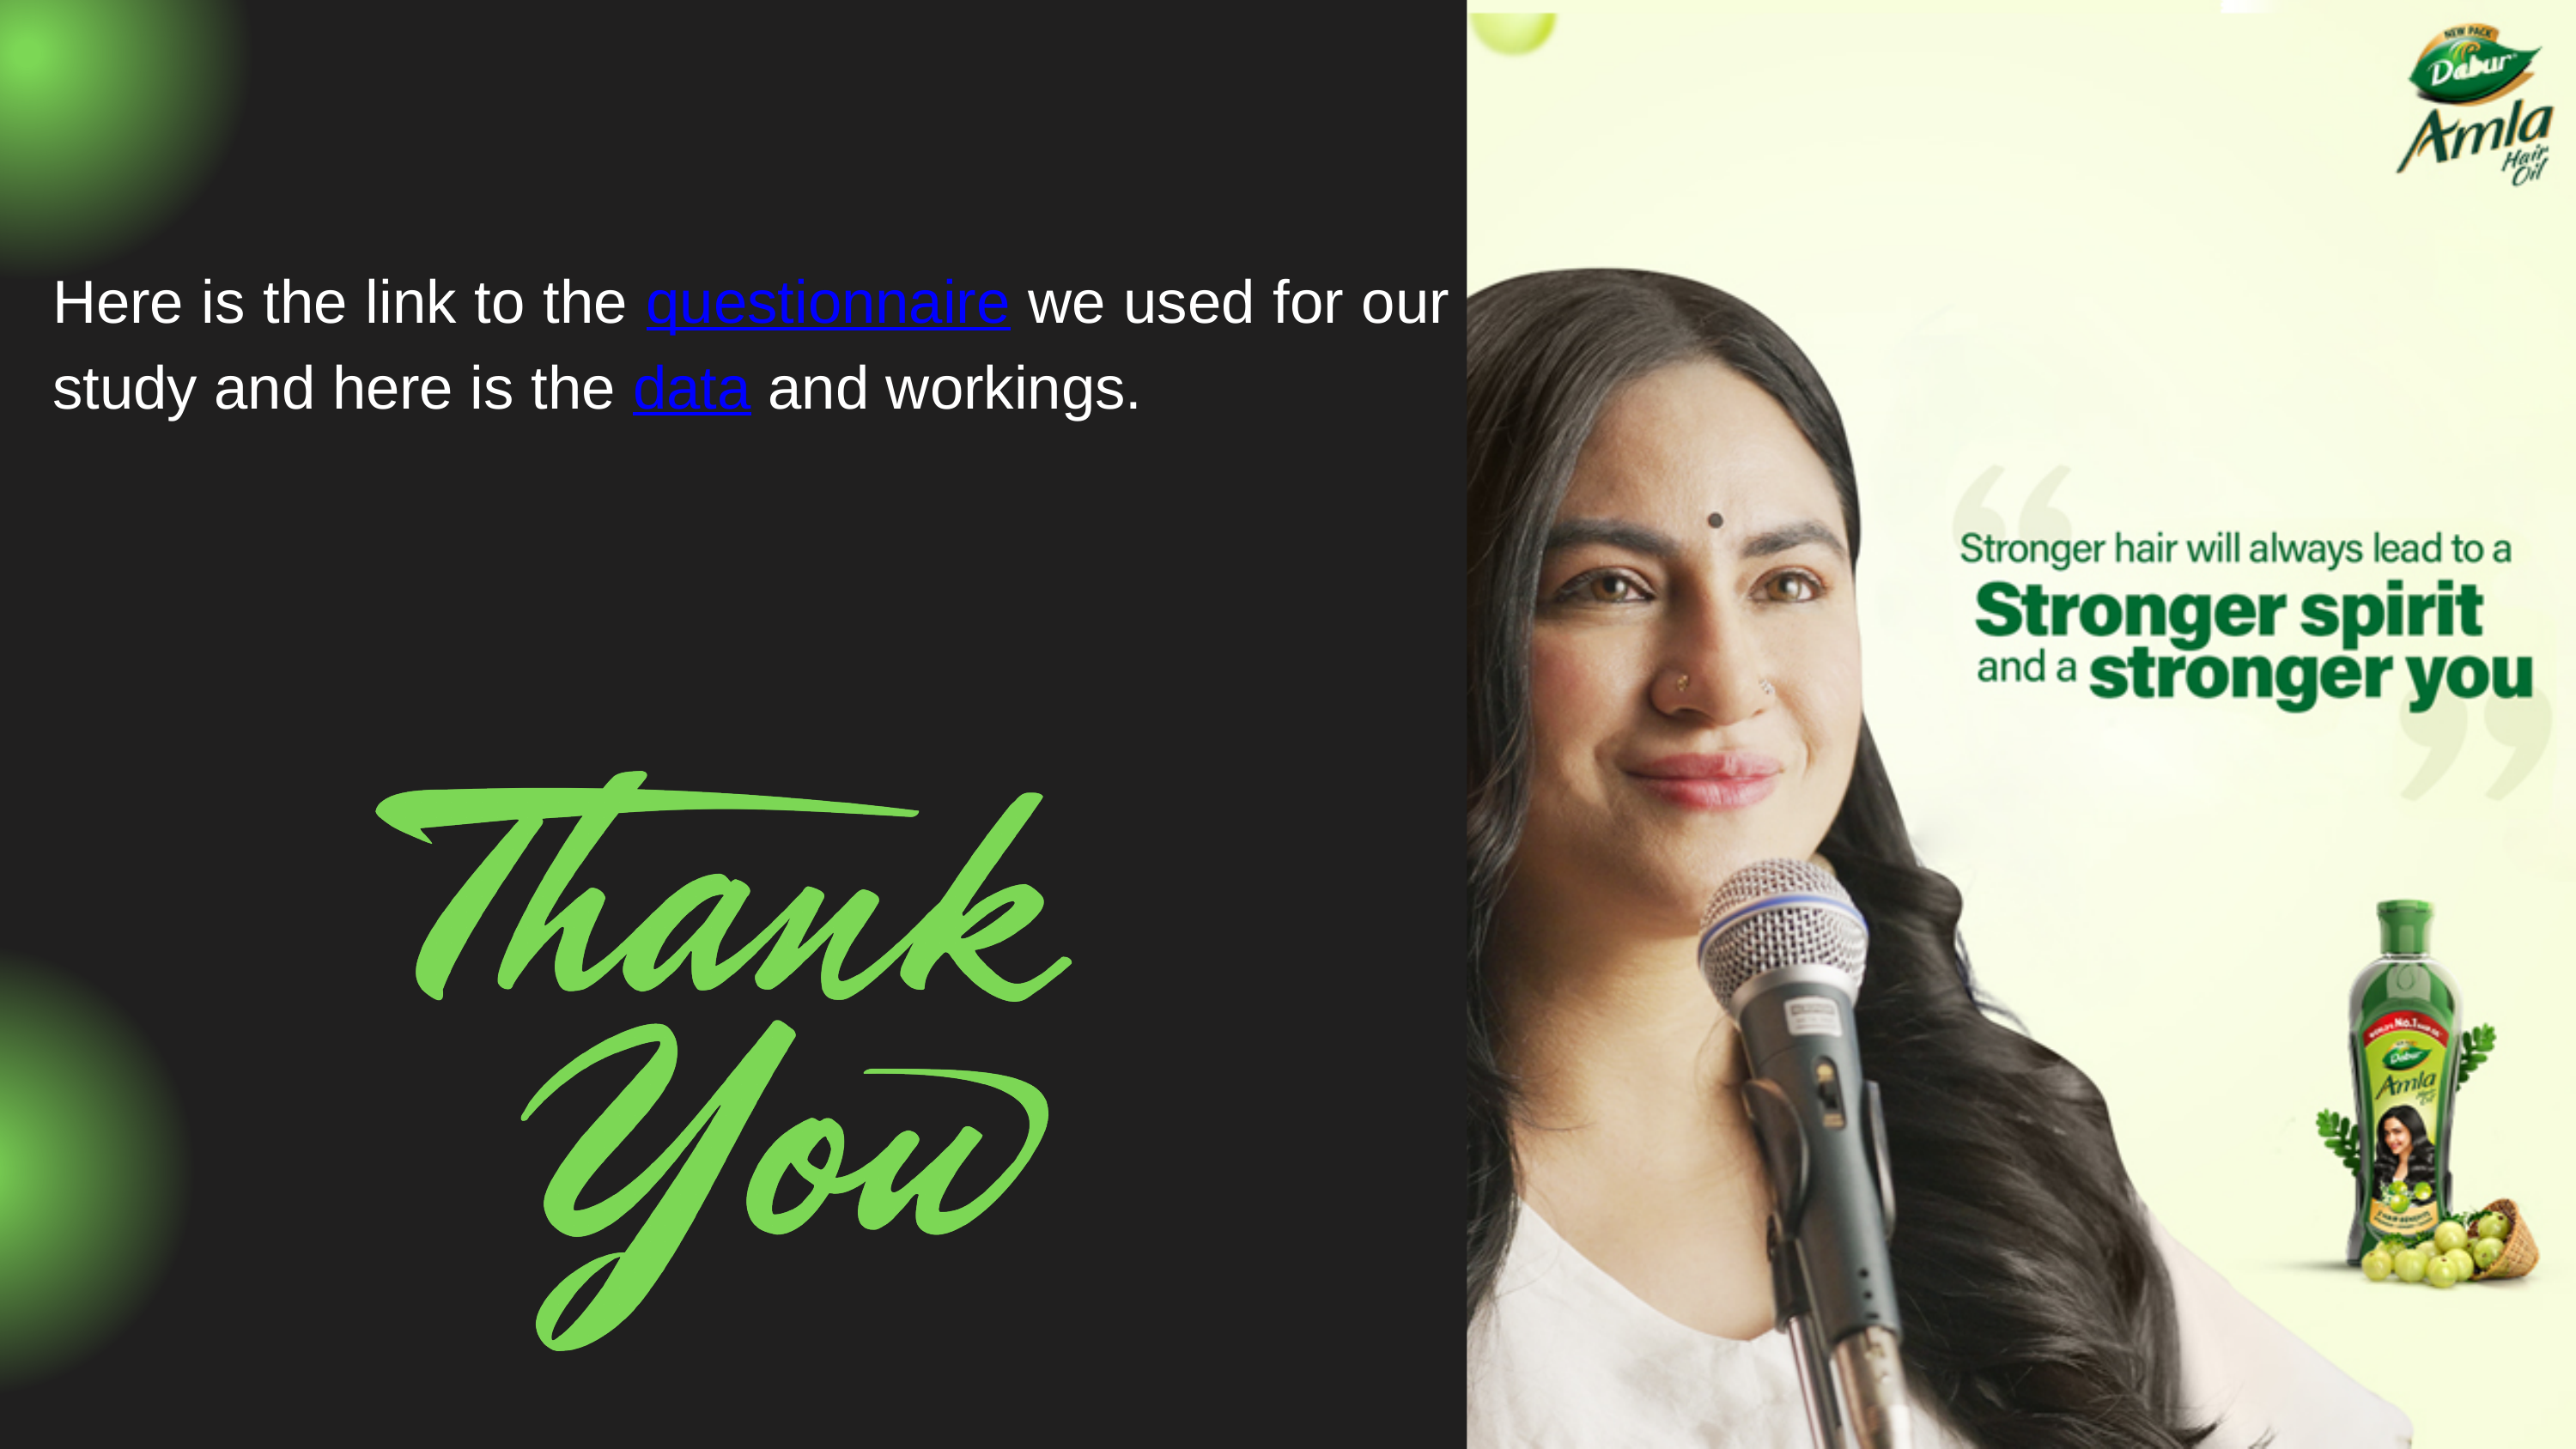

Here is the link to the questionnaire we used for our study and here is the data and workings.